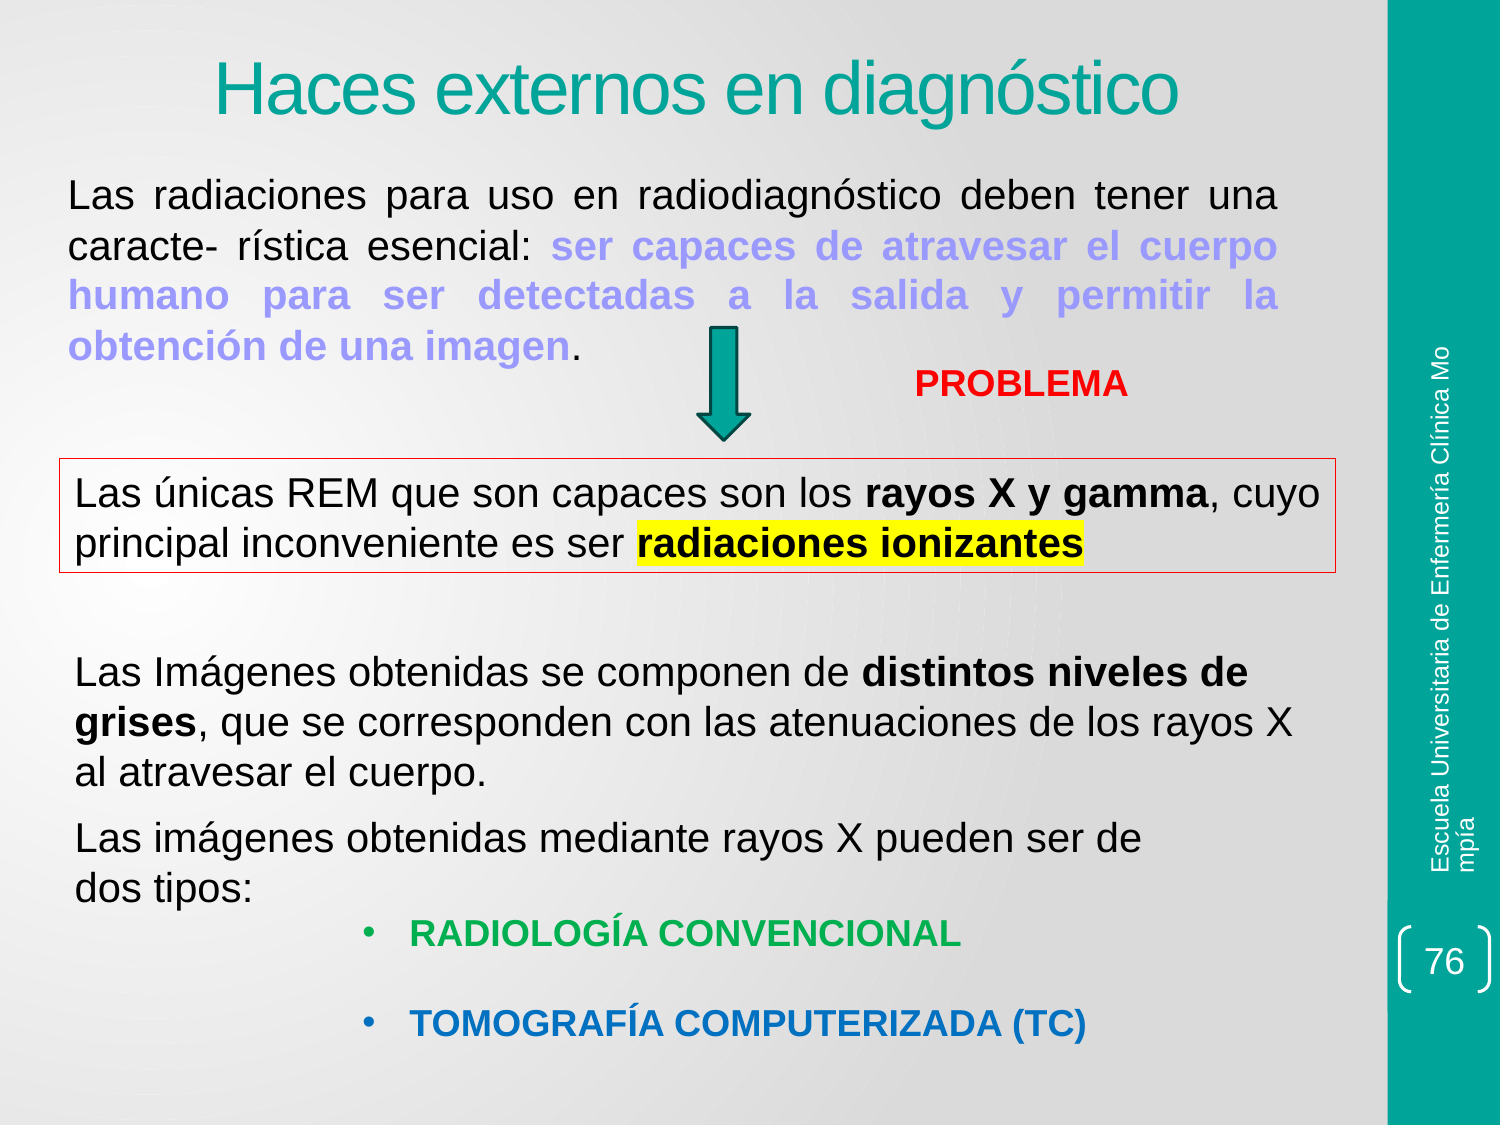

Haces externos en diagnóstico
Las radiaciones para uso en radiodiagnóstico deben tener una caracte- rística esencial: ser capaces de atravesar el cuerpo humano para ser detectadas a la salida y permitir la obtención de una imagen.

PROBLEMA
Las únicas REM que son capaces son los rayos X y gamma, cuyo principal inconveniente es ser radiaciones ionizantes

Escuela Universitaria de Enfermería Clínica Mompía
Las Imágenes obtenidas se componen de distintos niveles de grises, que se corresponden con las atenuaciones de los rayos X al atravesar el cuerpo.
Las imágenes obtenidas mediante rayos X pueden ser de dos tipos:
RADIOLOGÍA CONVENCIONAL

TOMOGRAFÍA COMPUTERIZADA (TC)
76